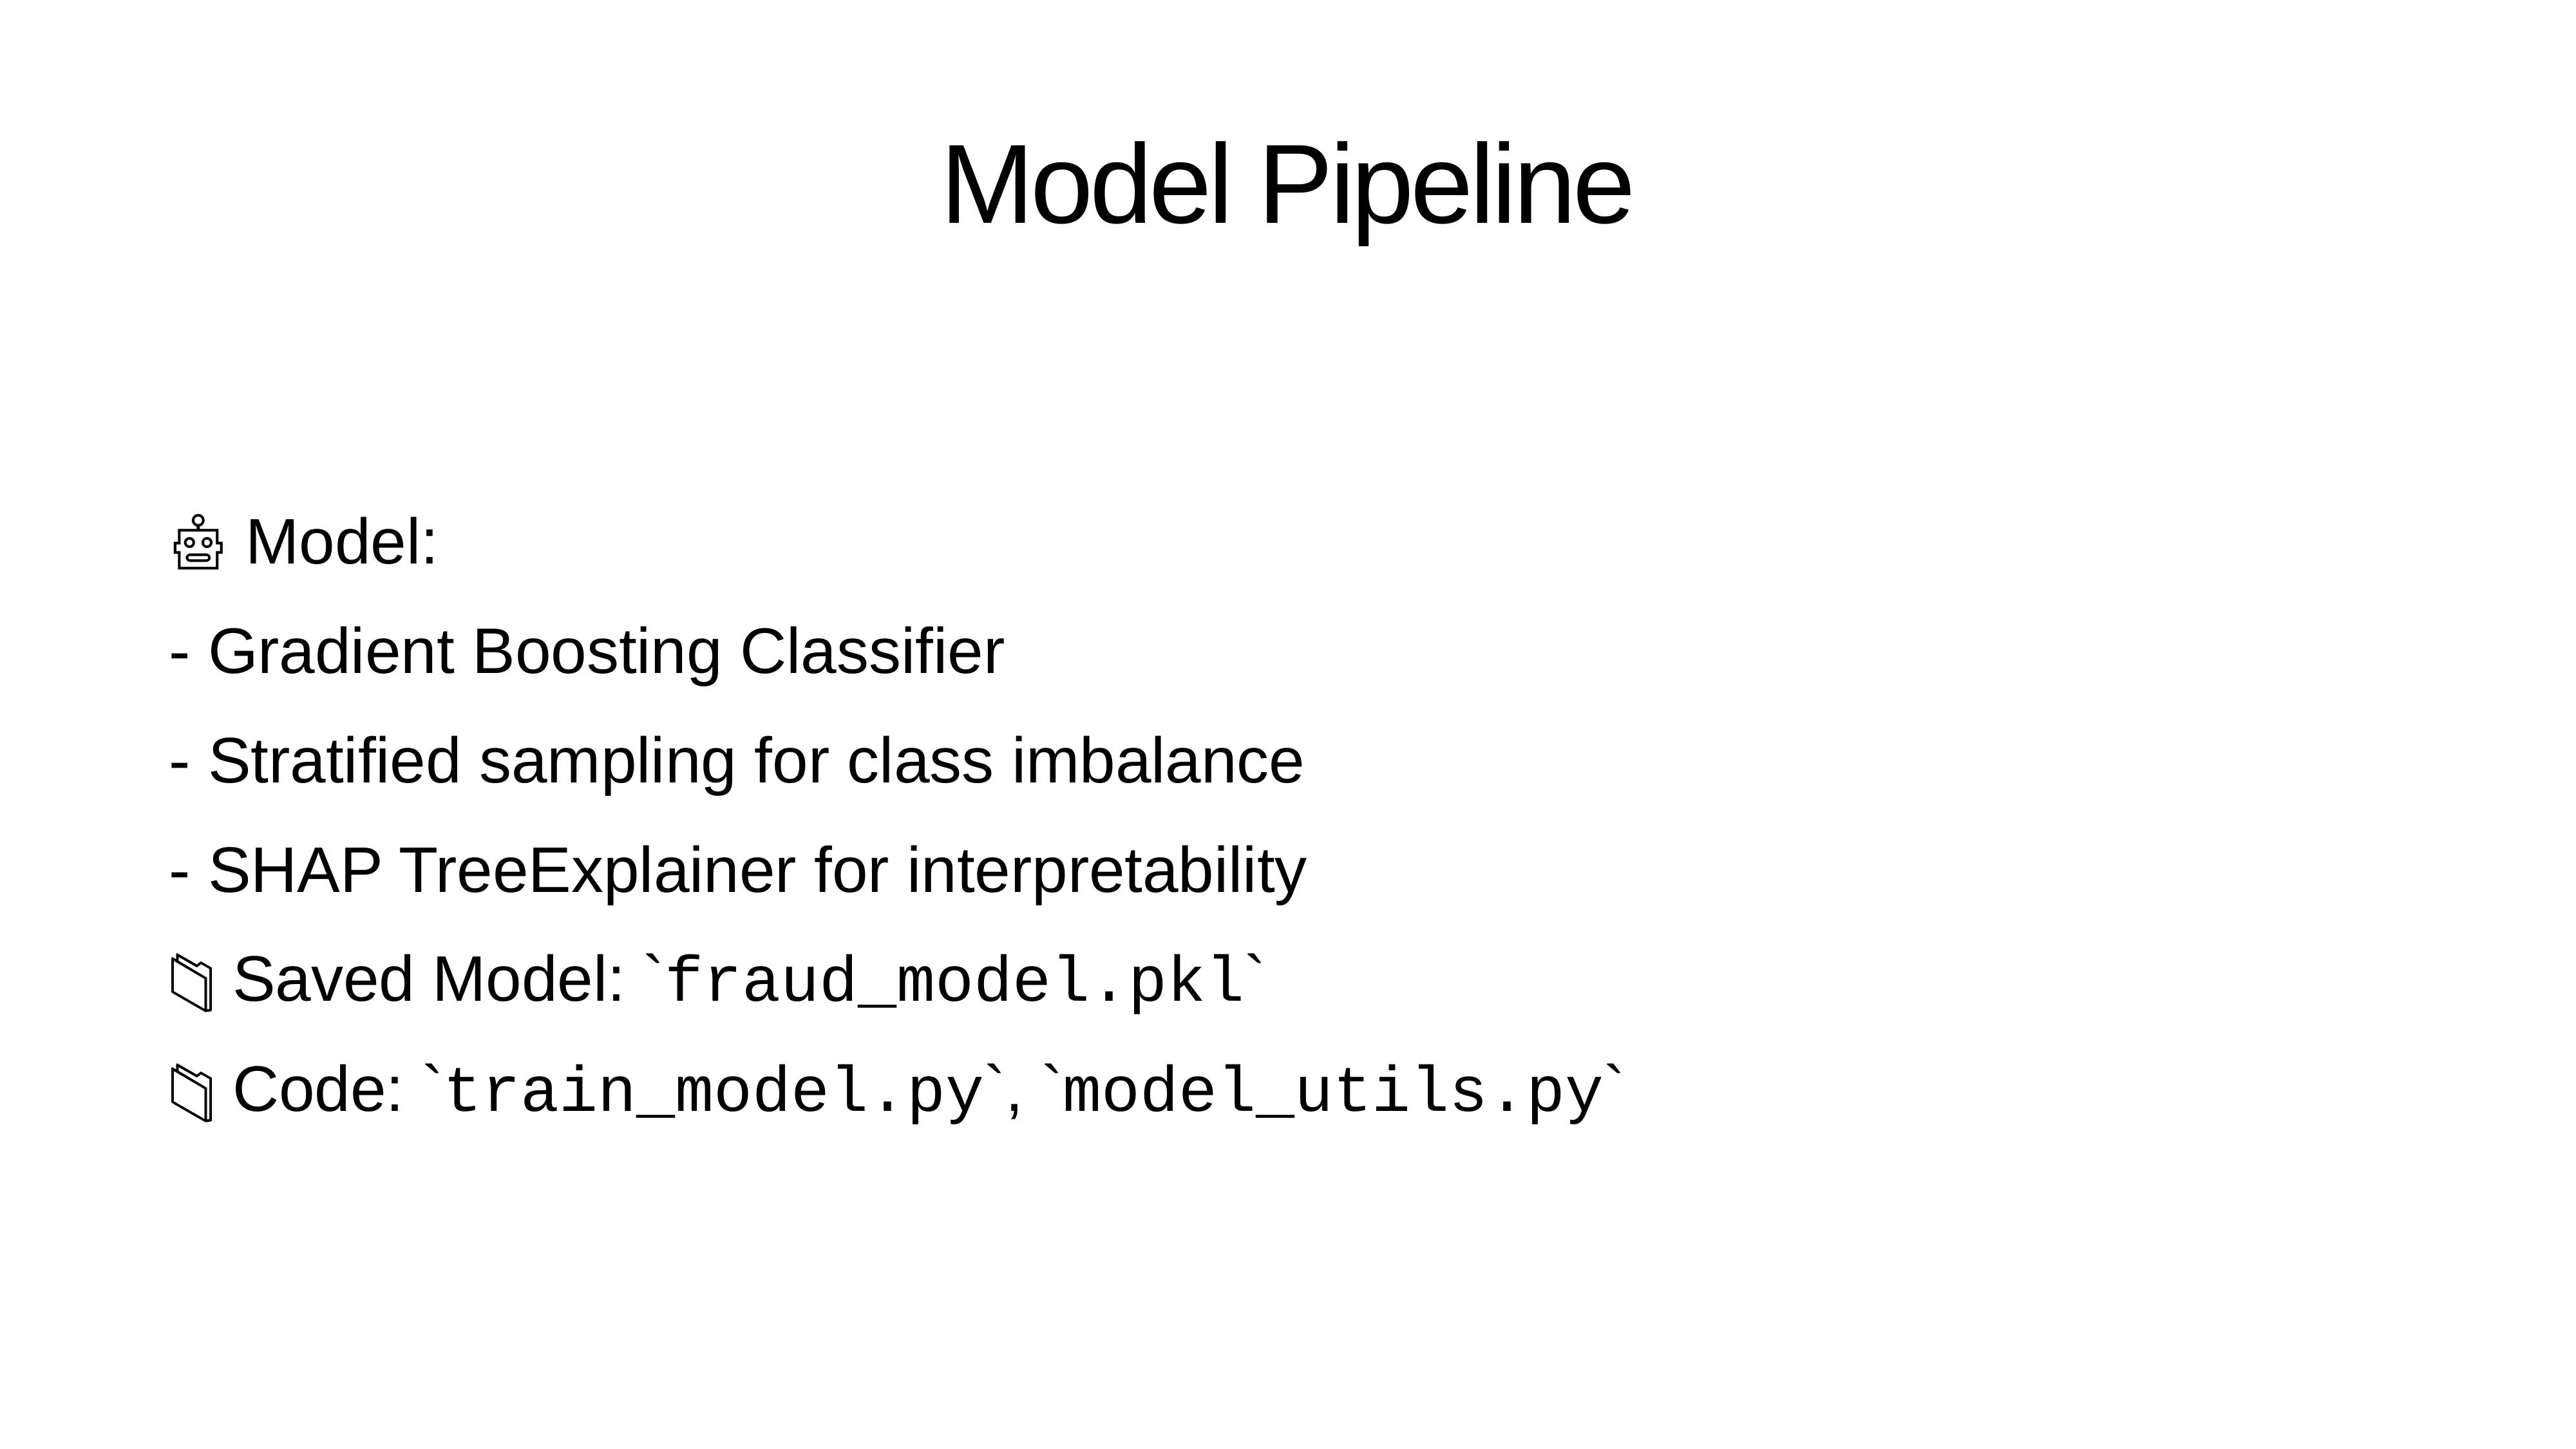

# Model Pipeline
🤖 Model:
- Gradient Boosting Classifier
- Stratified sampling for class imbalance
- SHAP TreeExplainer for interpretability
📁 Saved Model: `fraud_model.pkl`
📁 Code: `train_model.py`, `model_utils.py`